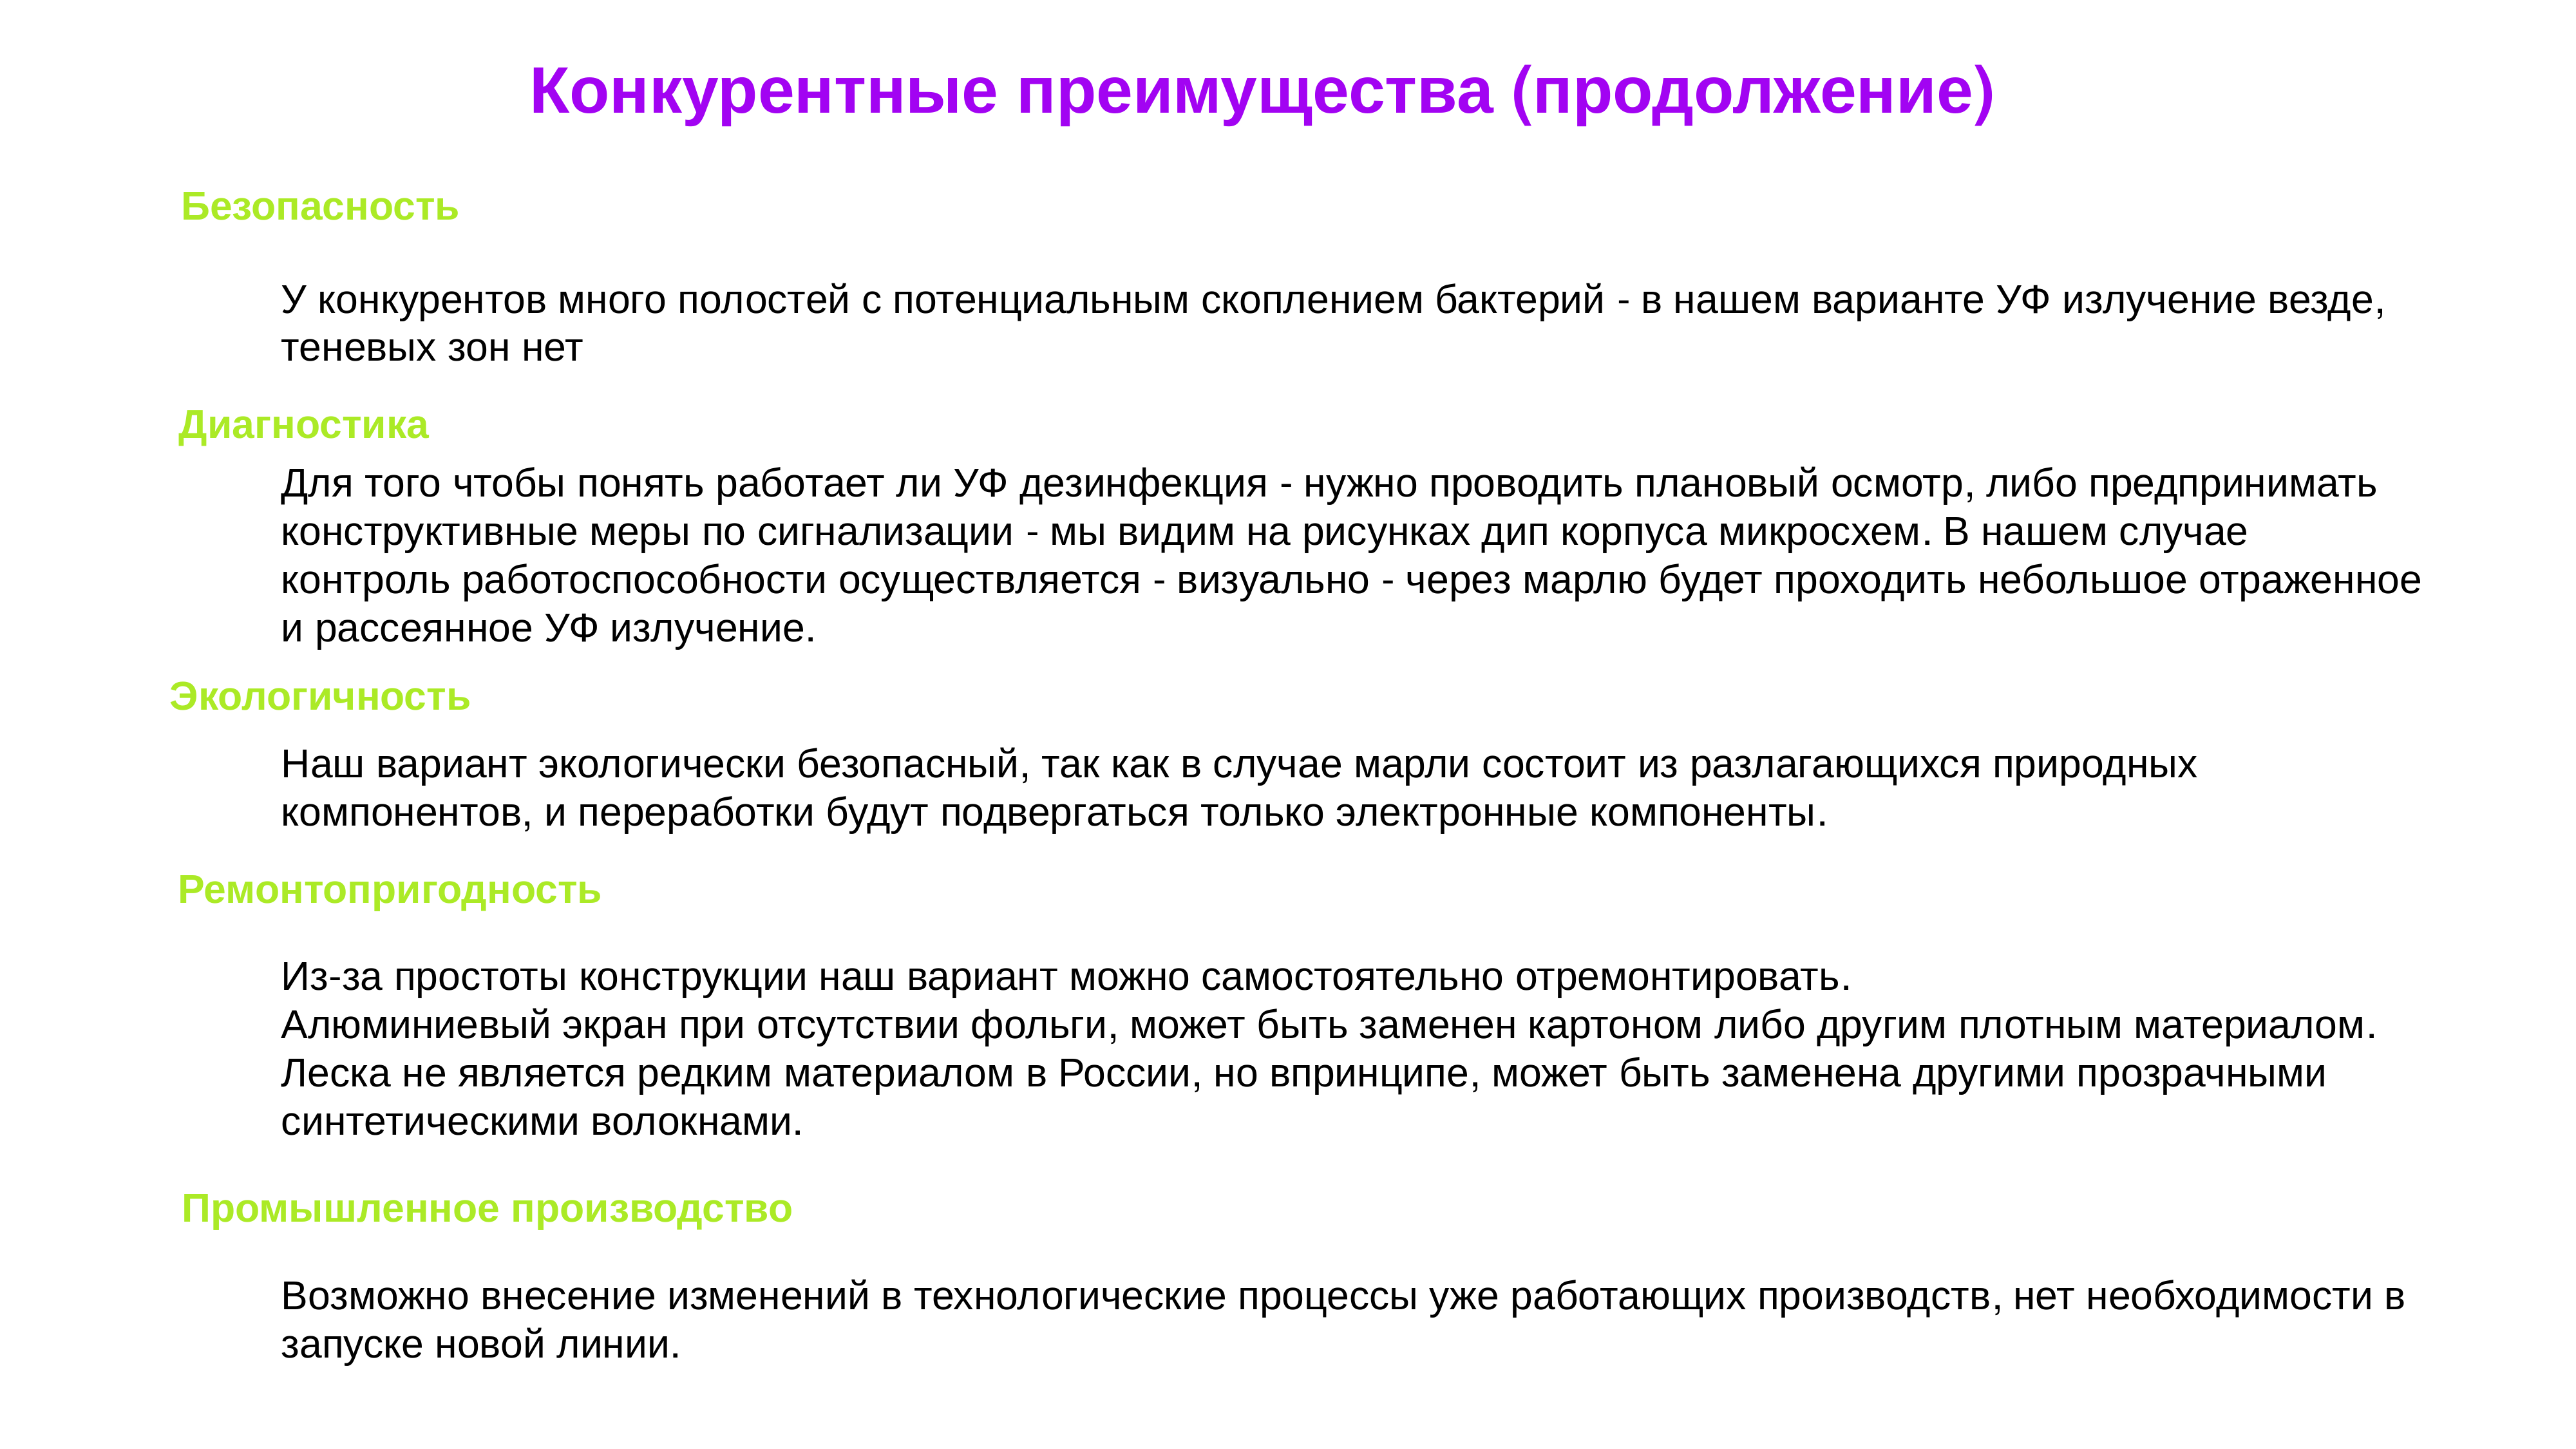

Конкурентные преимущества (продолжение)
Безопасность
У конкурентов много полостей с потенциальным скоплением бактерий - в нашем варианте УФ излучение везде, теневых зон нет
Диагностика
Для того чтобы понять работает ли УФ дезинфекция - нужно проводить плановый осмотр, либо предпринимать конструктивные меры по сигнализации - мы видим на рисунках дип корпуса микросхем. В нашем случае контроль работоспособности осуществляется - визуально - через марлю будет проходить небольшое отраженное и рассеянное УФ излучение.
Экологичность
Наш вариант экологически безопасный, так как в случае марли состоит из разлагающихся природных компонентов, и переработки будут подвергаться только электронные компоненты.
Ремонтопригодность
Из-за простоты конструкции наш вариант можно самостоятельно отремонтировать.
Алюминиевый экран при отсутствии фольги, может быть заменен картоном либо другим плотным материалом.
Леска не является редким материалом в России, но впринципе, может быть заменена другими прозрачными синтетическими волокнами.
Промышленное производство
Возможно внесение изменений в технологические процессы уже работающих производств, нет необходимости в запуске новой линии.